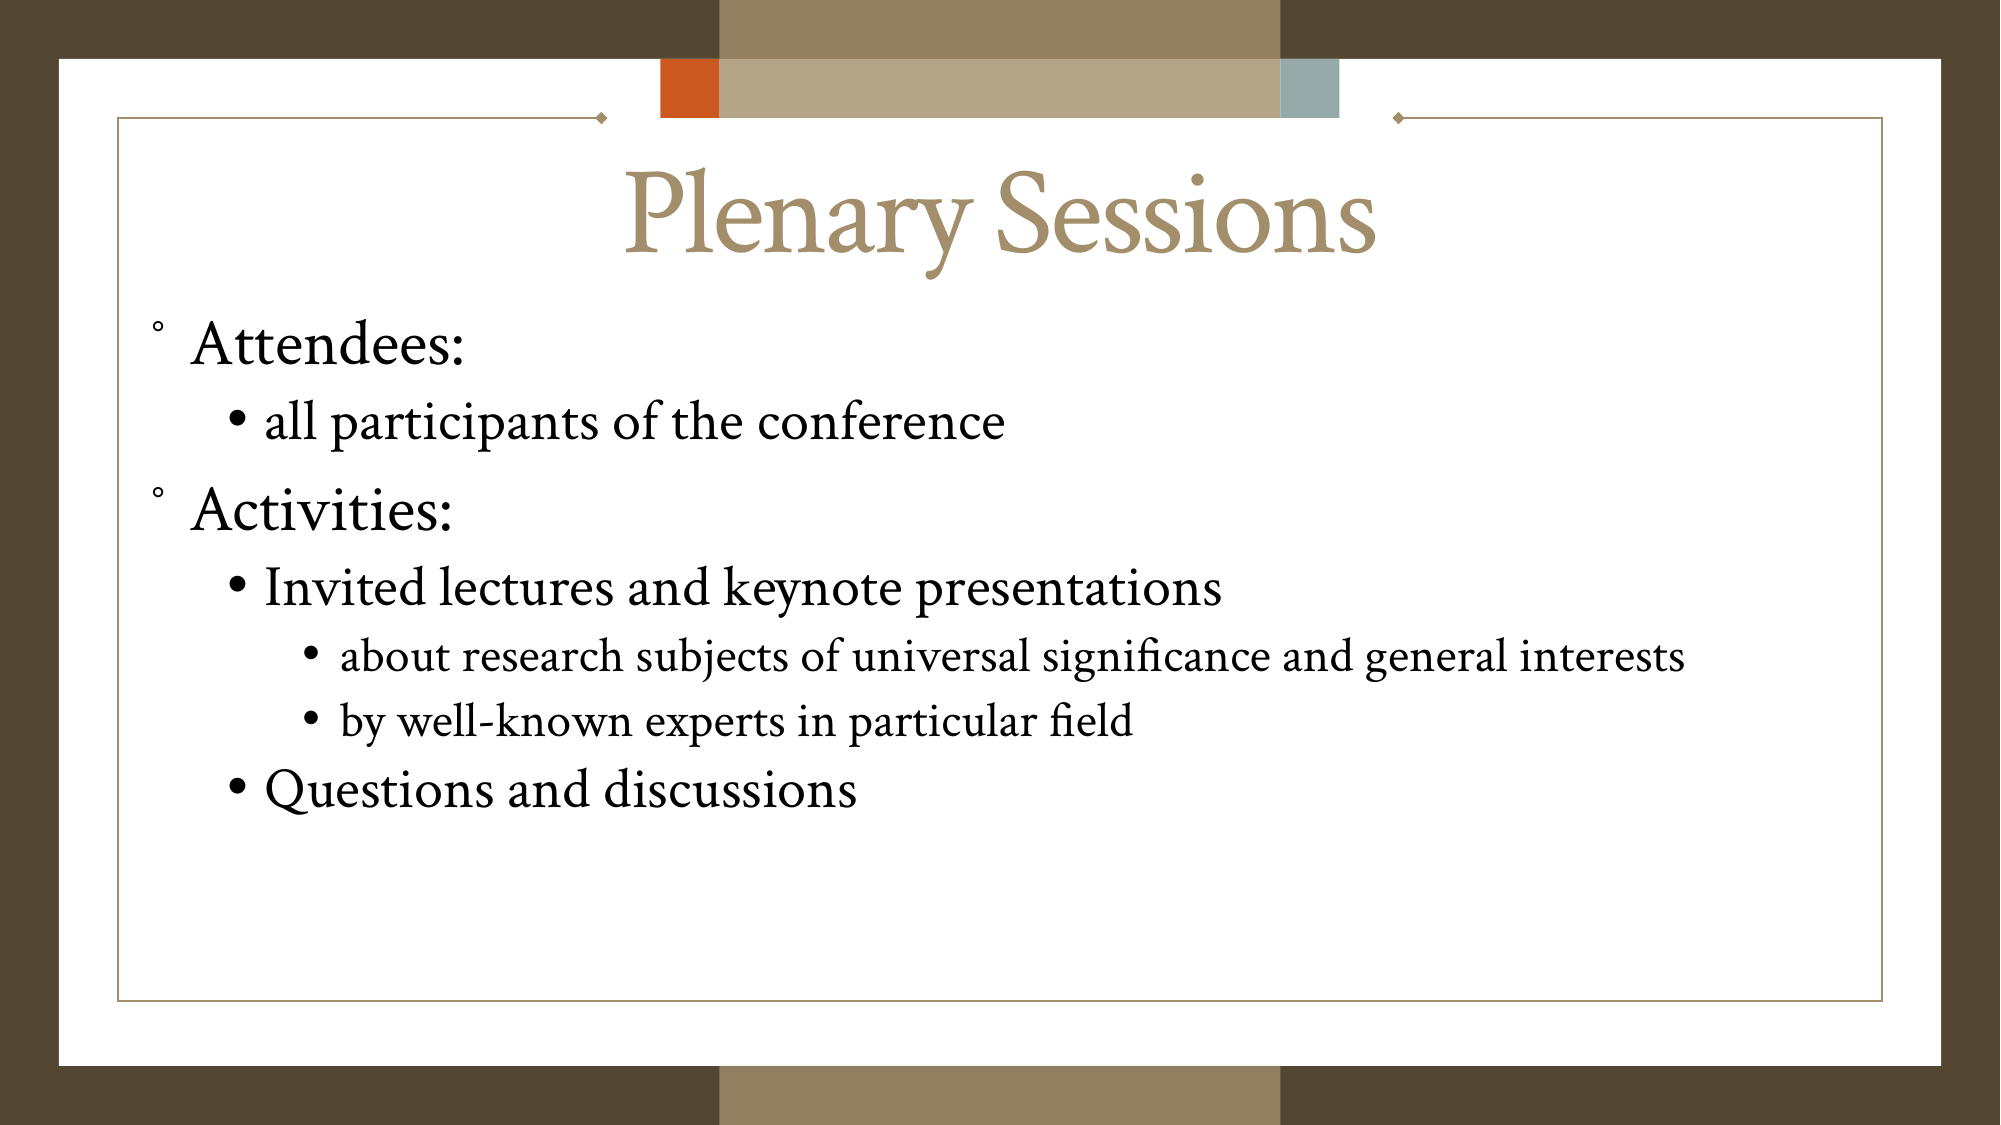

# Plenary Sessions
Attendees:
all participants of the conference
Activities:
Invited lectures and keynote presentations
about research subjects of universal significance and general interests
by well-known experts in particular field
Questions and discussions